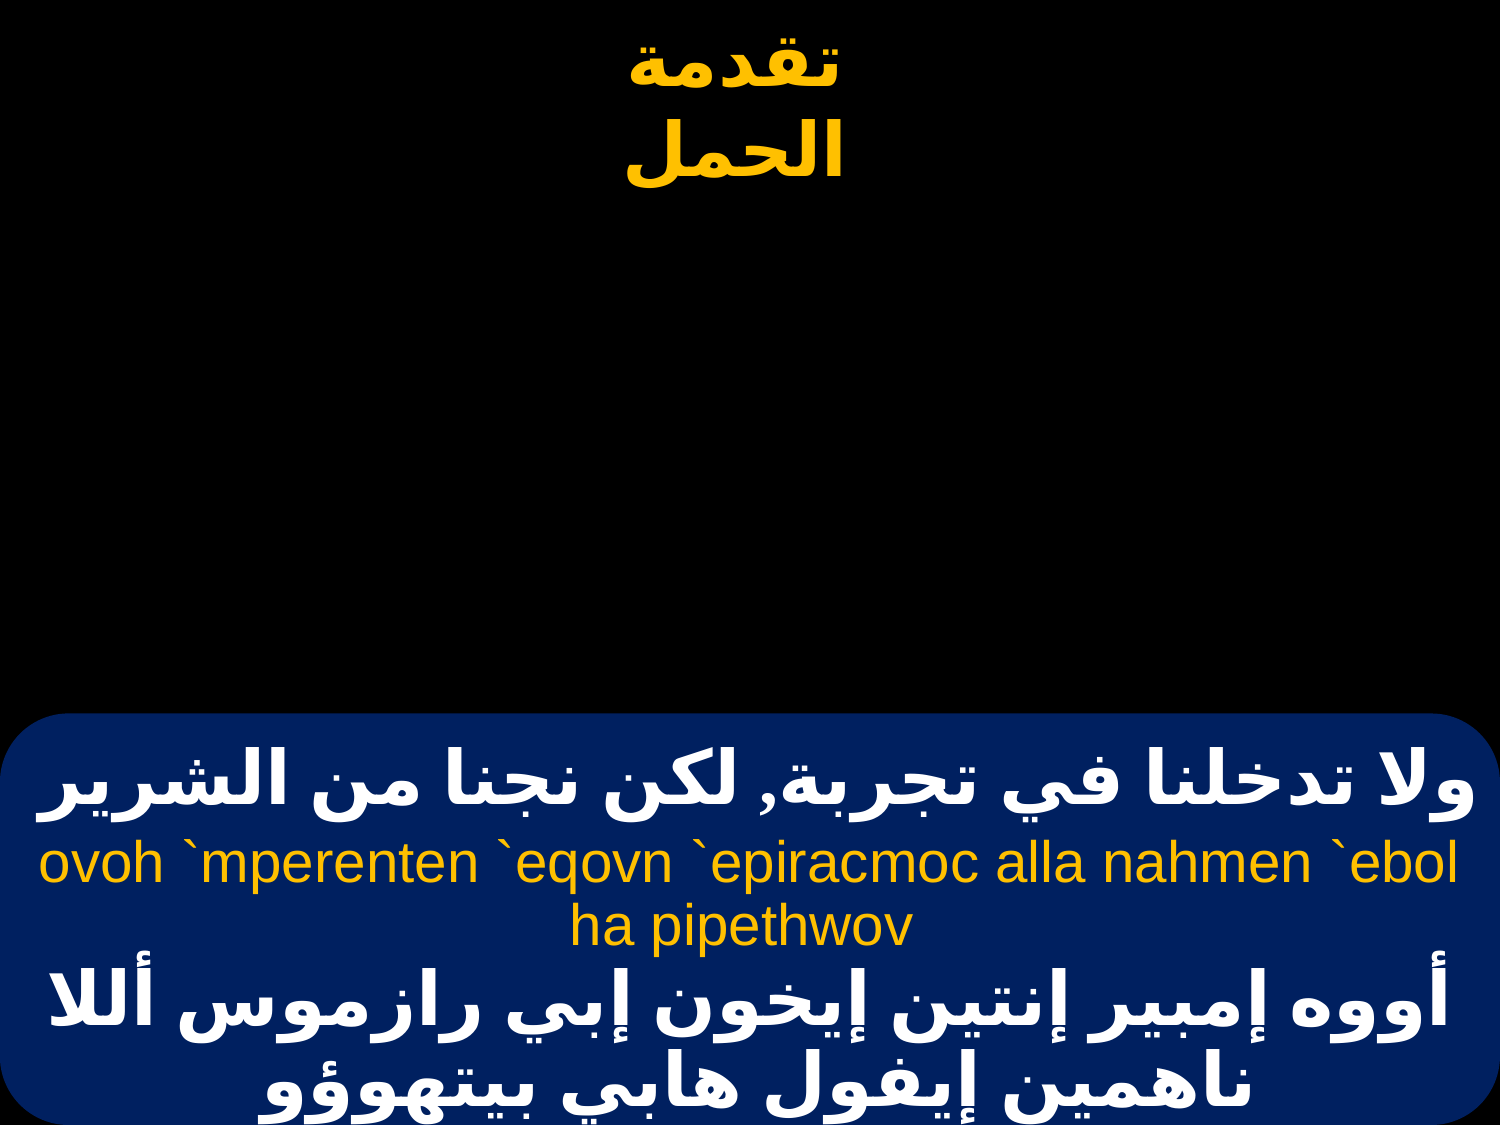

# ولا تدخلنا في تجربة, لكن نجنا من الشرير
ovoh `mperenten `eqovn `epiracmoc alla nahmen `ebol ha pipethwov
أووه إمبير إنتين إيخون إبي رازموس أللا ناهمين إيفول هابي بيتهوؤو